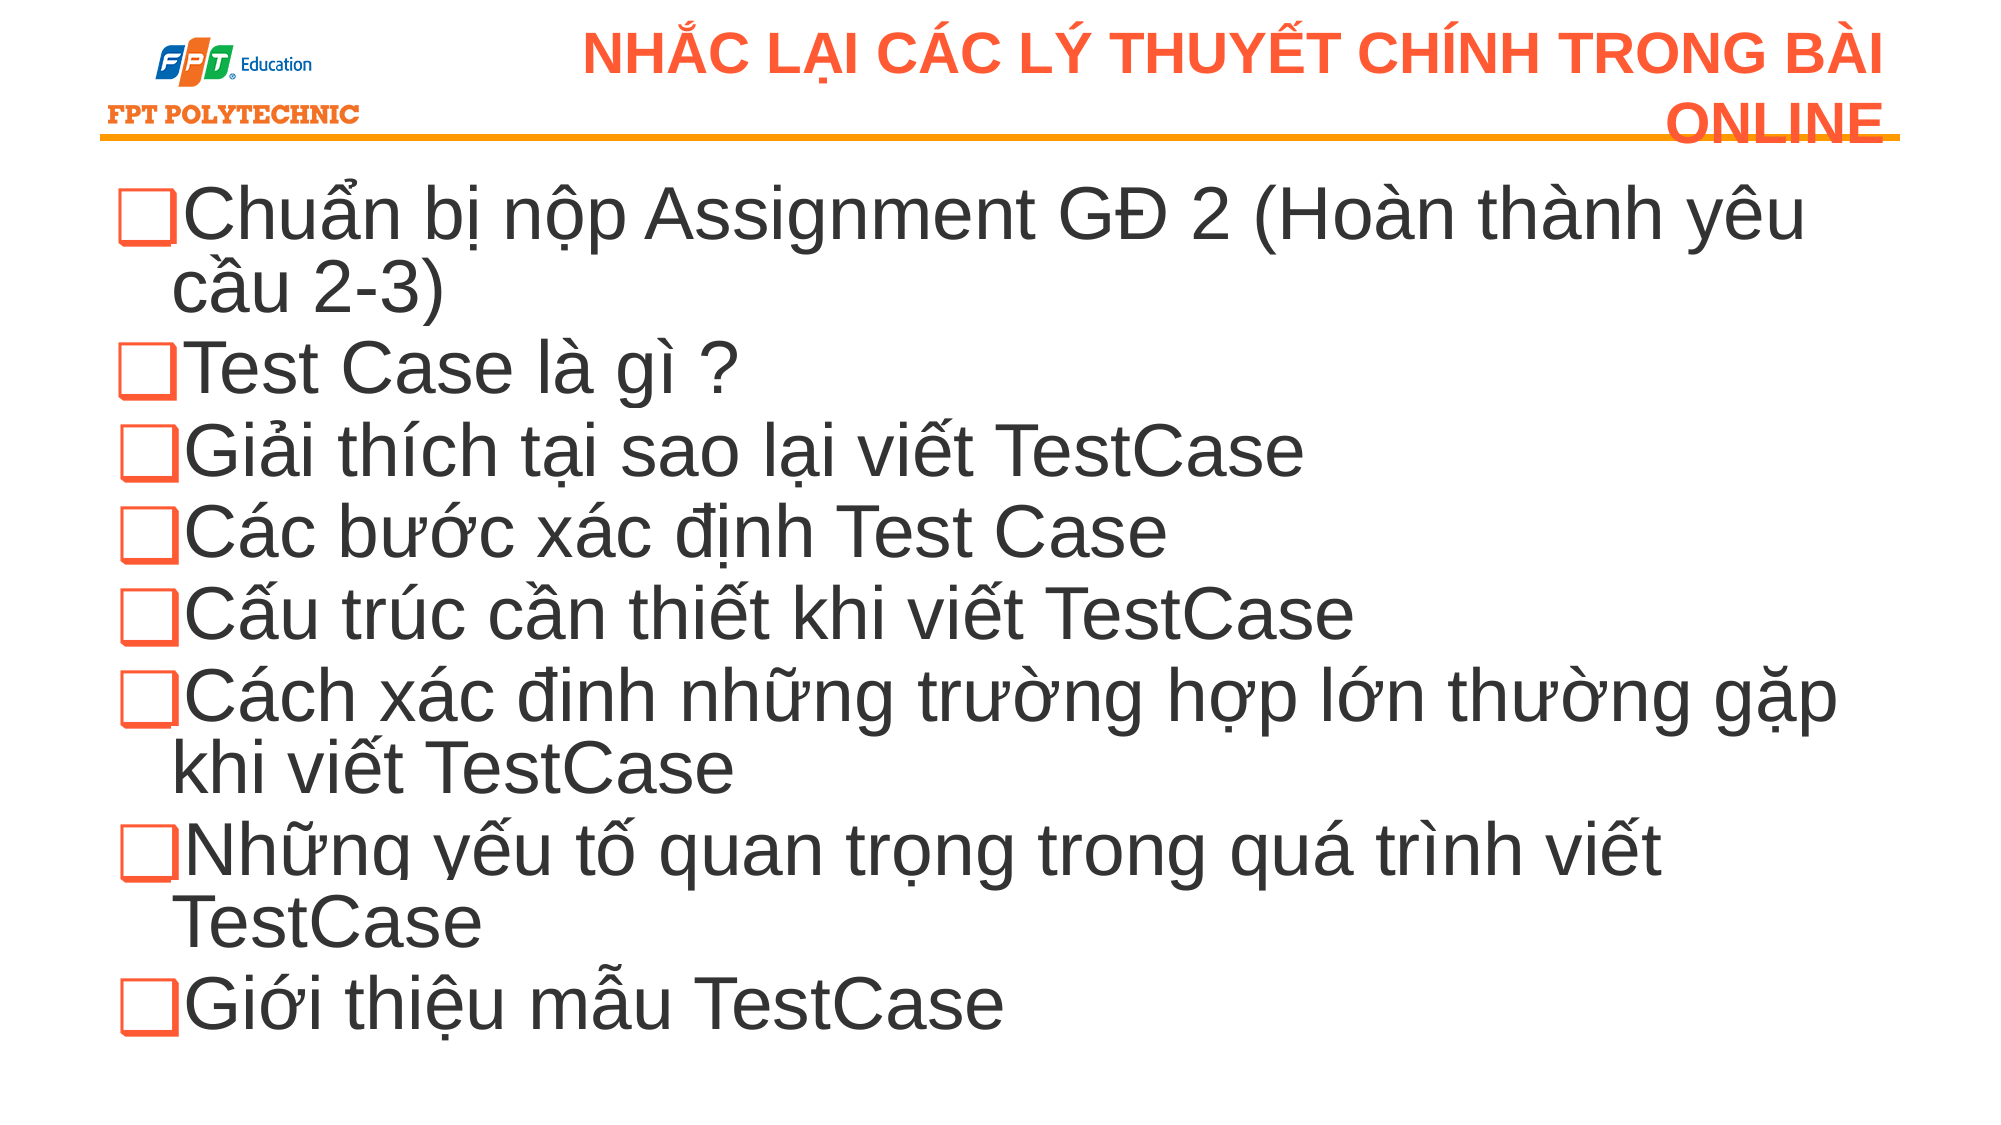

# Nhắc lại các lý thuyết chính trong bài online
Chuẩn bị nộp Assignment GĐ 2 (Hoàn thành yêu cầu 2-3)
Test Case là gì ?
Giải thích tại sao lại viết TestCase
Các bước xác định Test Case
Cấu trúc cần thiết khi viết TestCase
Cách xác định những trường hợp lớn thường gặp khi viết TestCase
Những yếu tố quan trọng trong quá trình viết TestCase
Giới thiệu mẫu TestCase